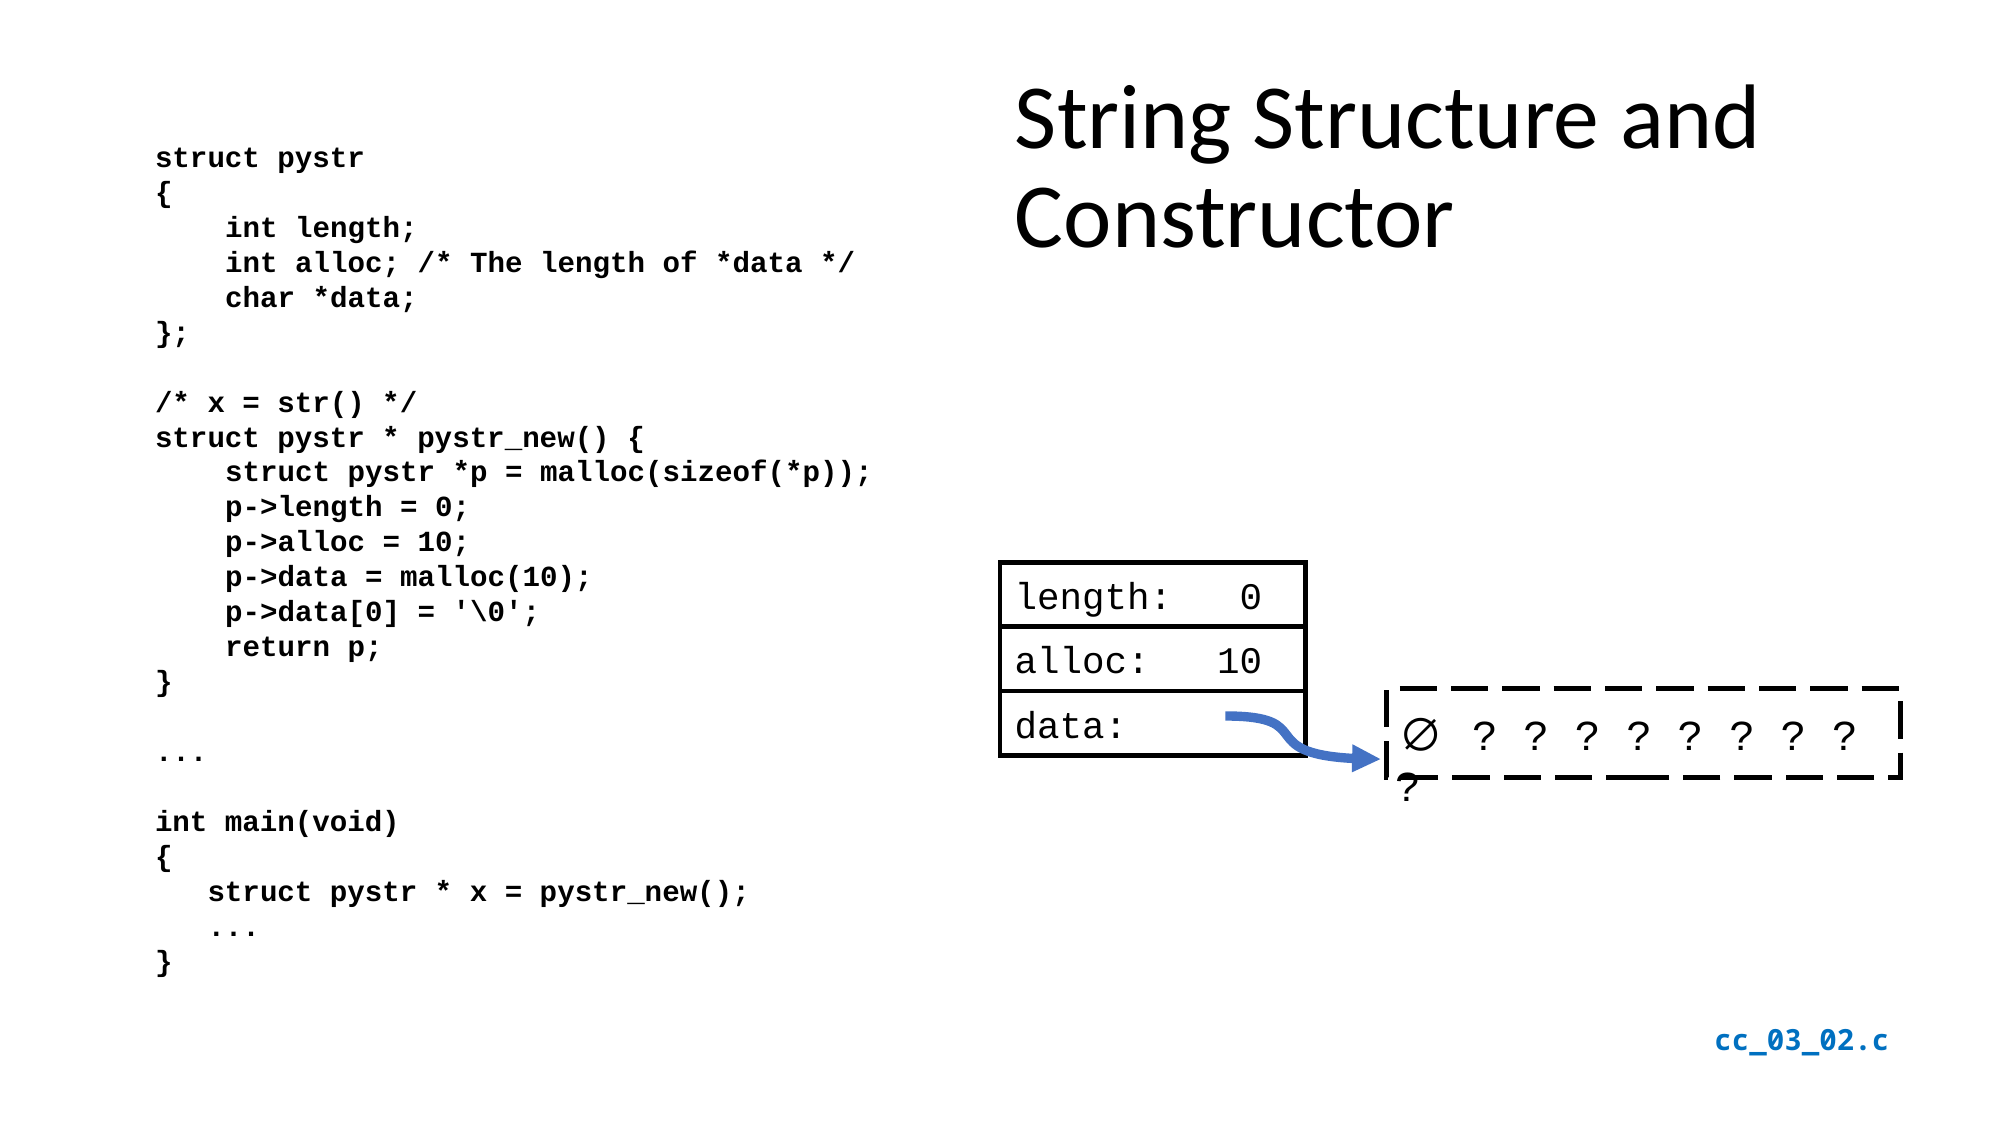

# String Structure and Constructor
struct pystr
{
    int length;
    int alloc; /* The length of *data */
    char *data;
};

/* x = str() */
struct pystr * pystr_new() {
    struct pystr *p = malloc(sizeof(*p));
    p->length = 0;
    p->alloc = 10;
    p->data = malloc(10);
    p->data[0] = '\0';
    return p;
}

...

int main(void)
{
   struct pystr * x = pystr_new();
   ...
}

length:   0
alloc:   10

∅ ? ? ? ? ? ? ? ? ?
data:
cc_03_02.c